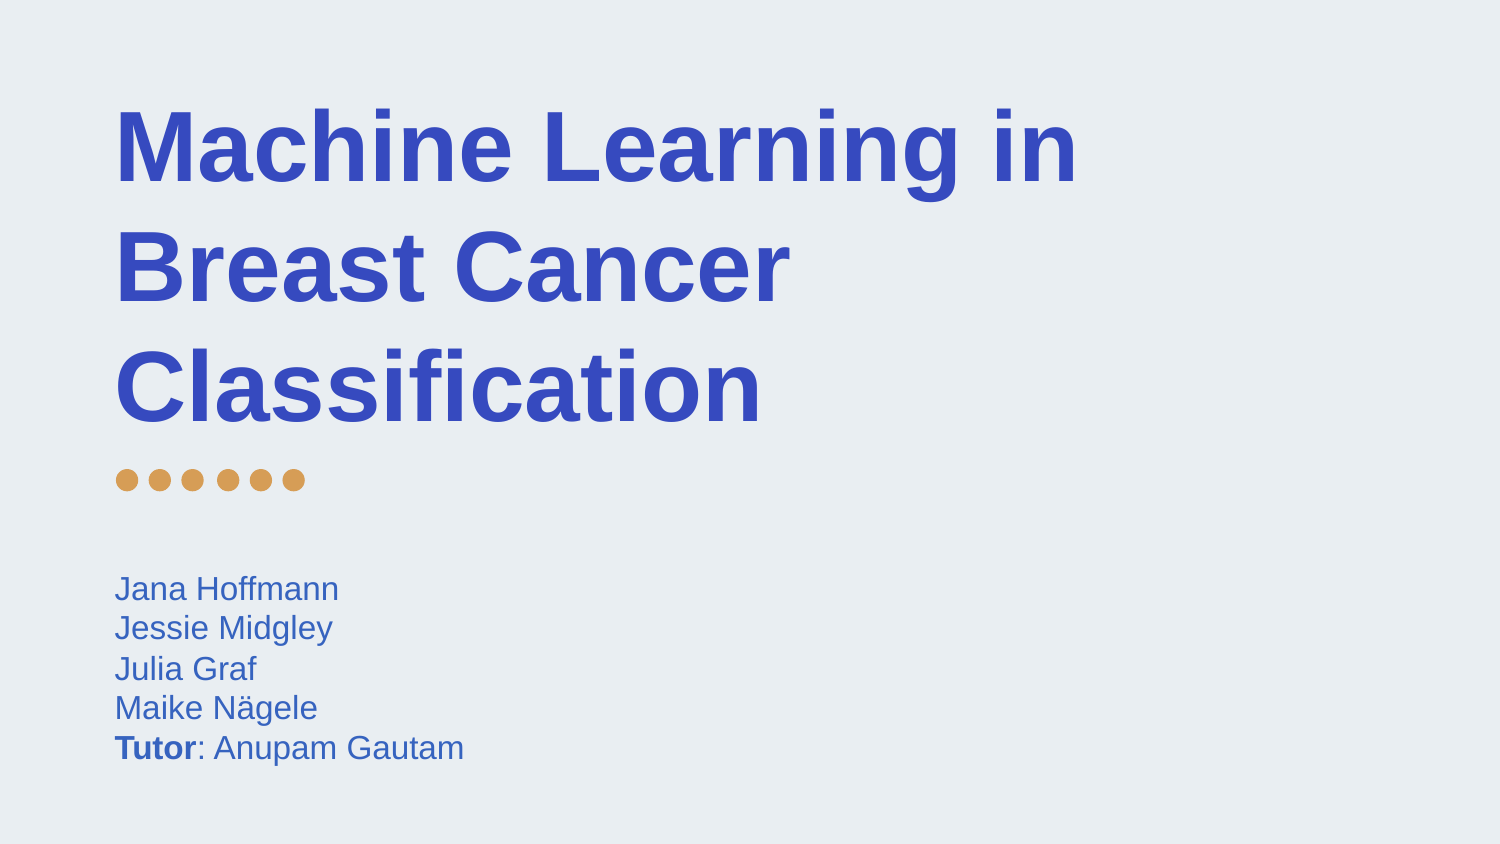

# Machine Learning in Breast Cancer Classification

Jana Hoffmann
Jessie Midgley
Julia Graf
Maike Nägele
Tutor: Anupam Gautam